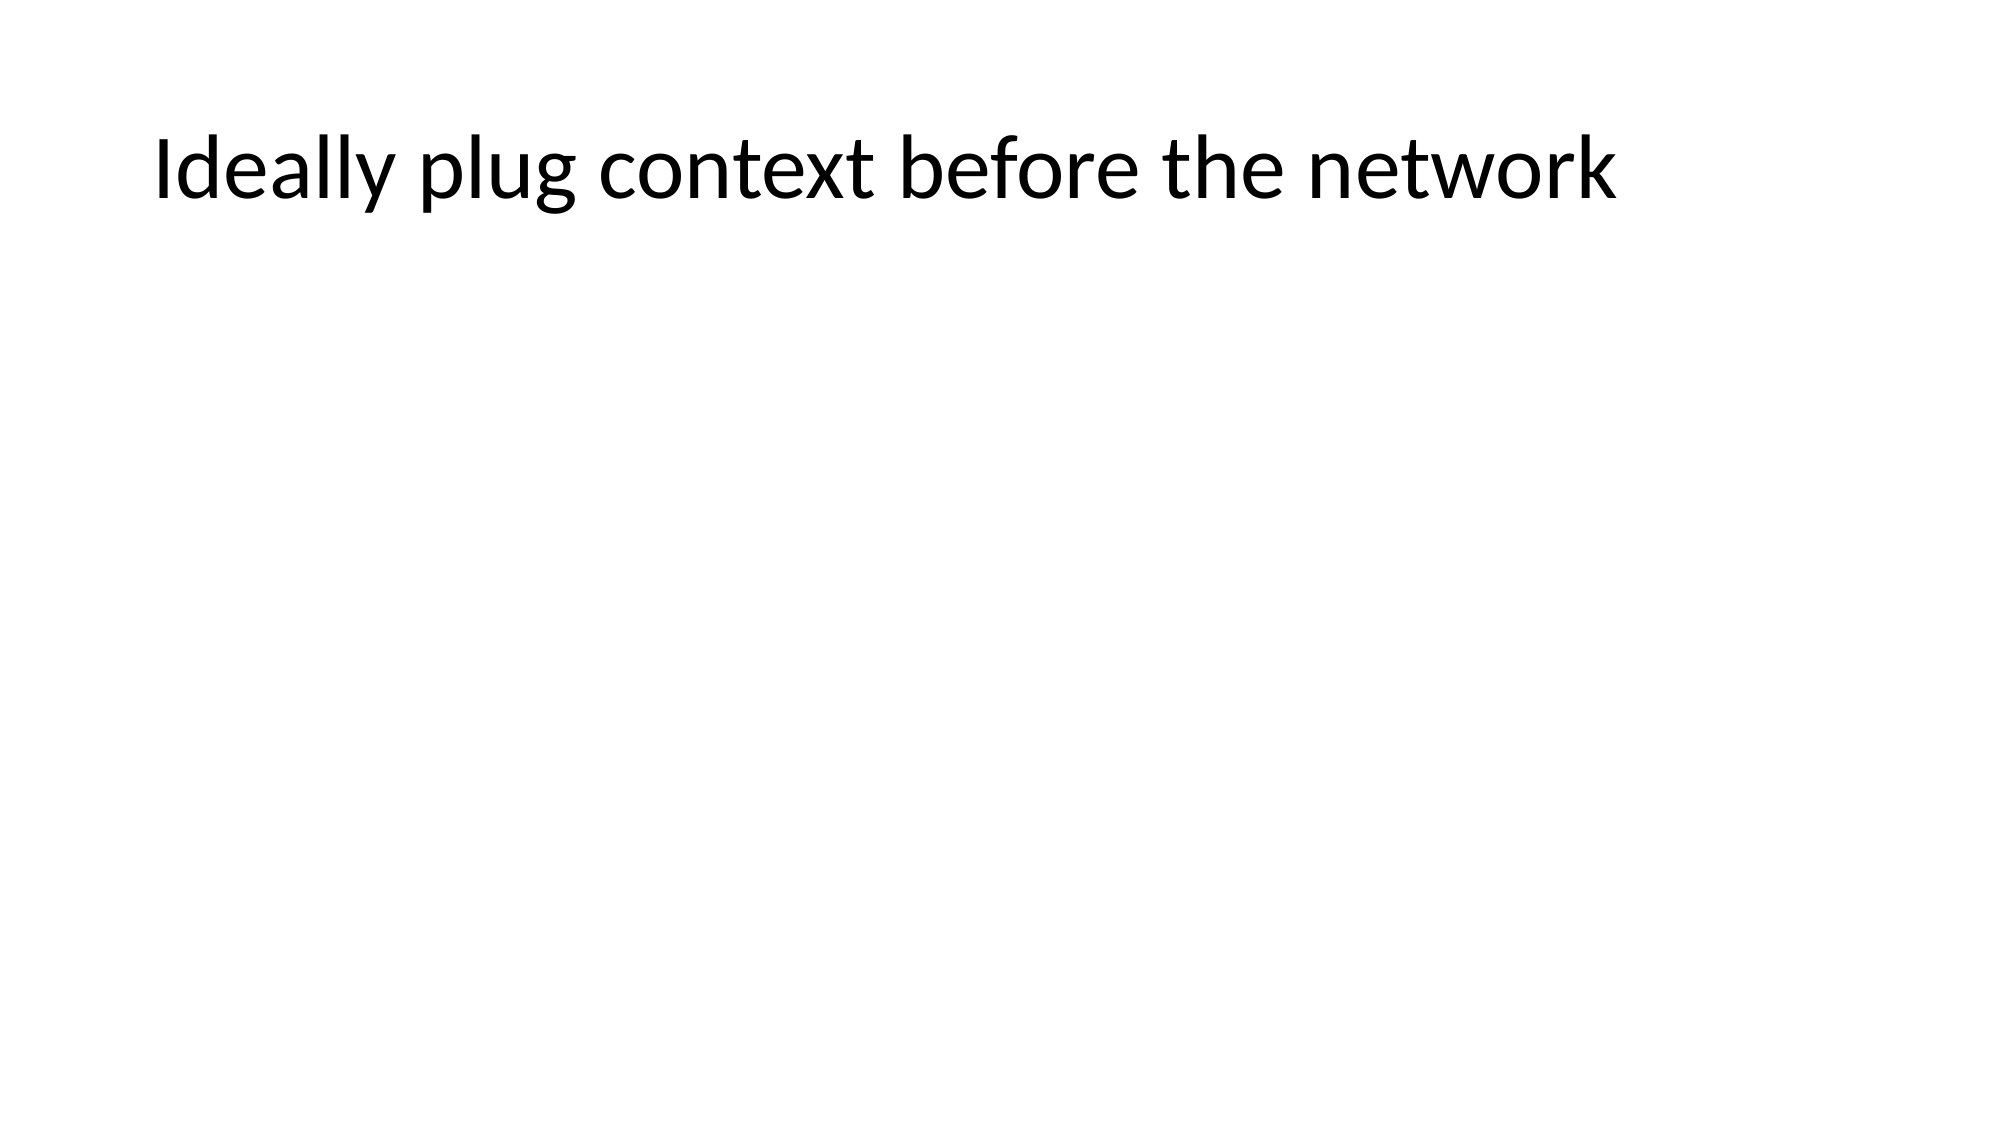

# Ideally plug context before the network